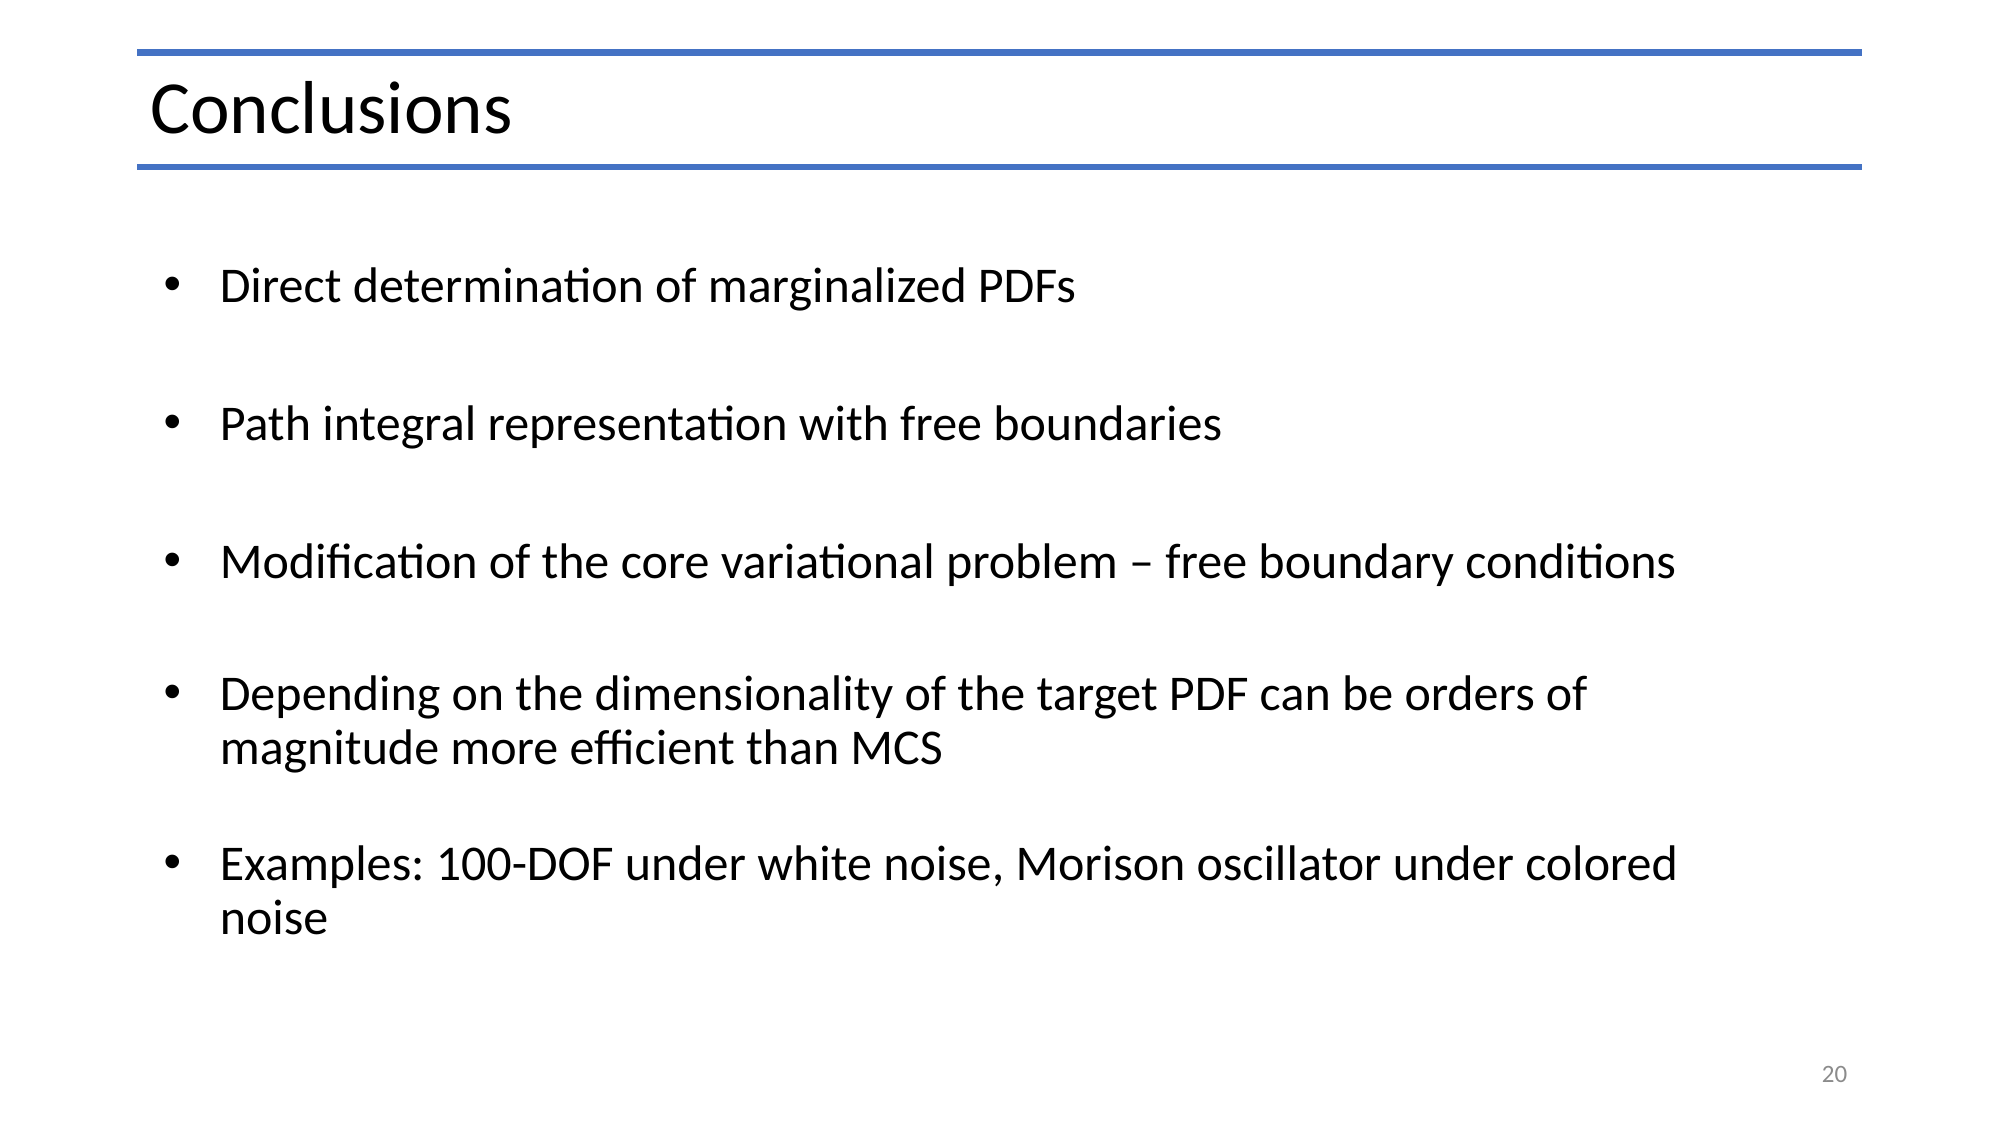

Conclusions
Direct determination of marginalized PDFs
Path integral representation with free boundaries
Modification of the core variational problem – free boundary conditions
Depending on the dimensionality of the target PDF can be orders of magnitude more efficient than MCS
Examples: 100-DOF under white noise, Morison oscillator under colored noise
20